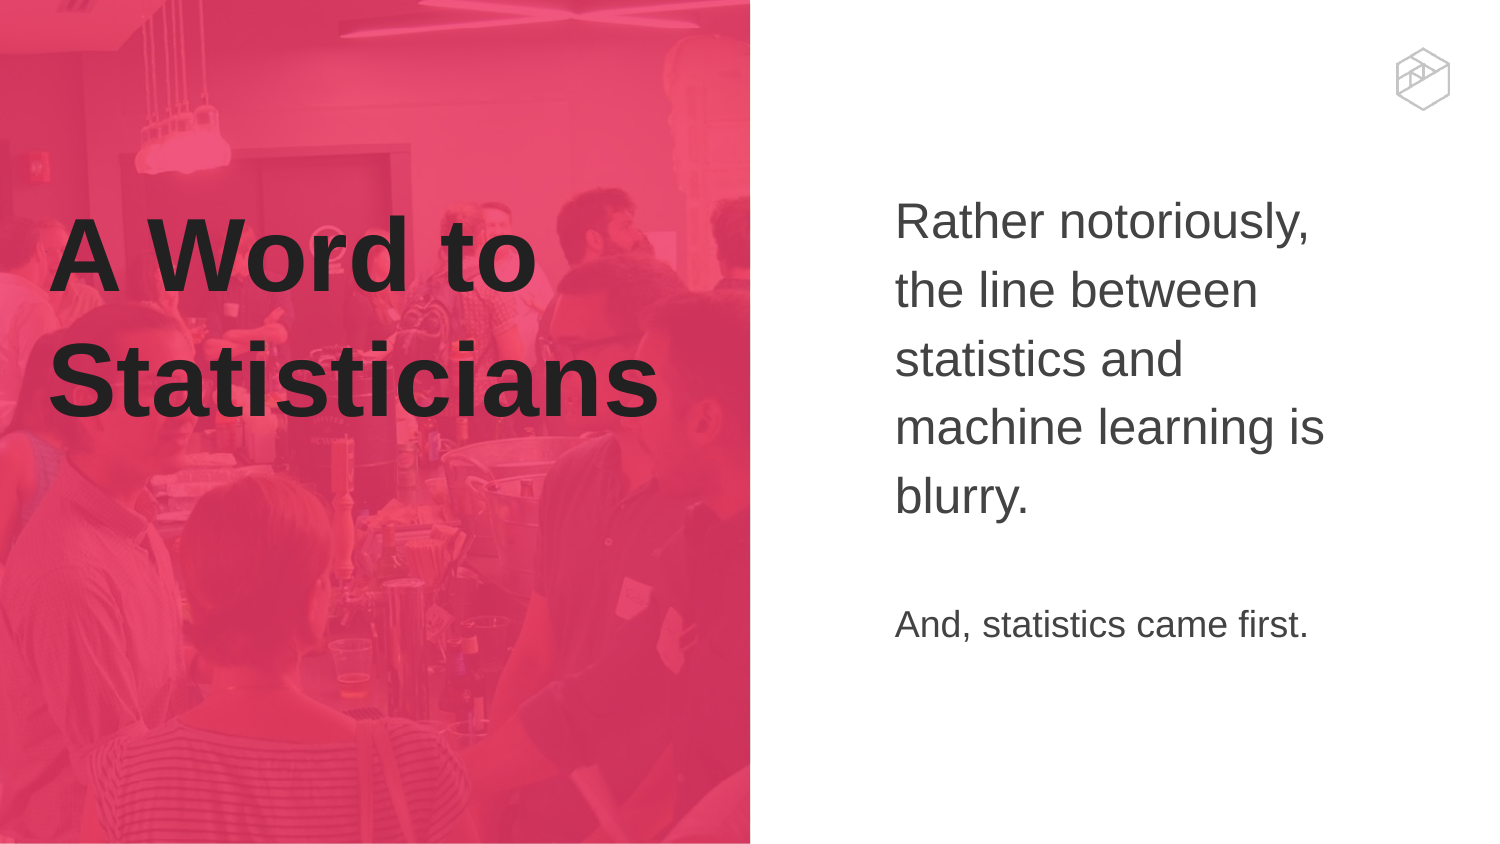

Rather notoriously, the line between statistics and machine learning is blurry.

And, statistics came first.
# A Word to Statisticians